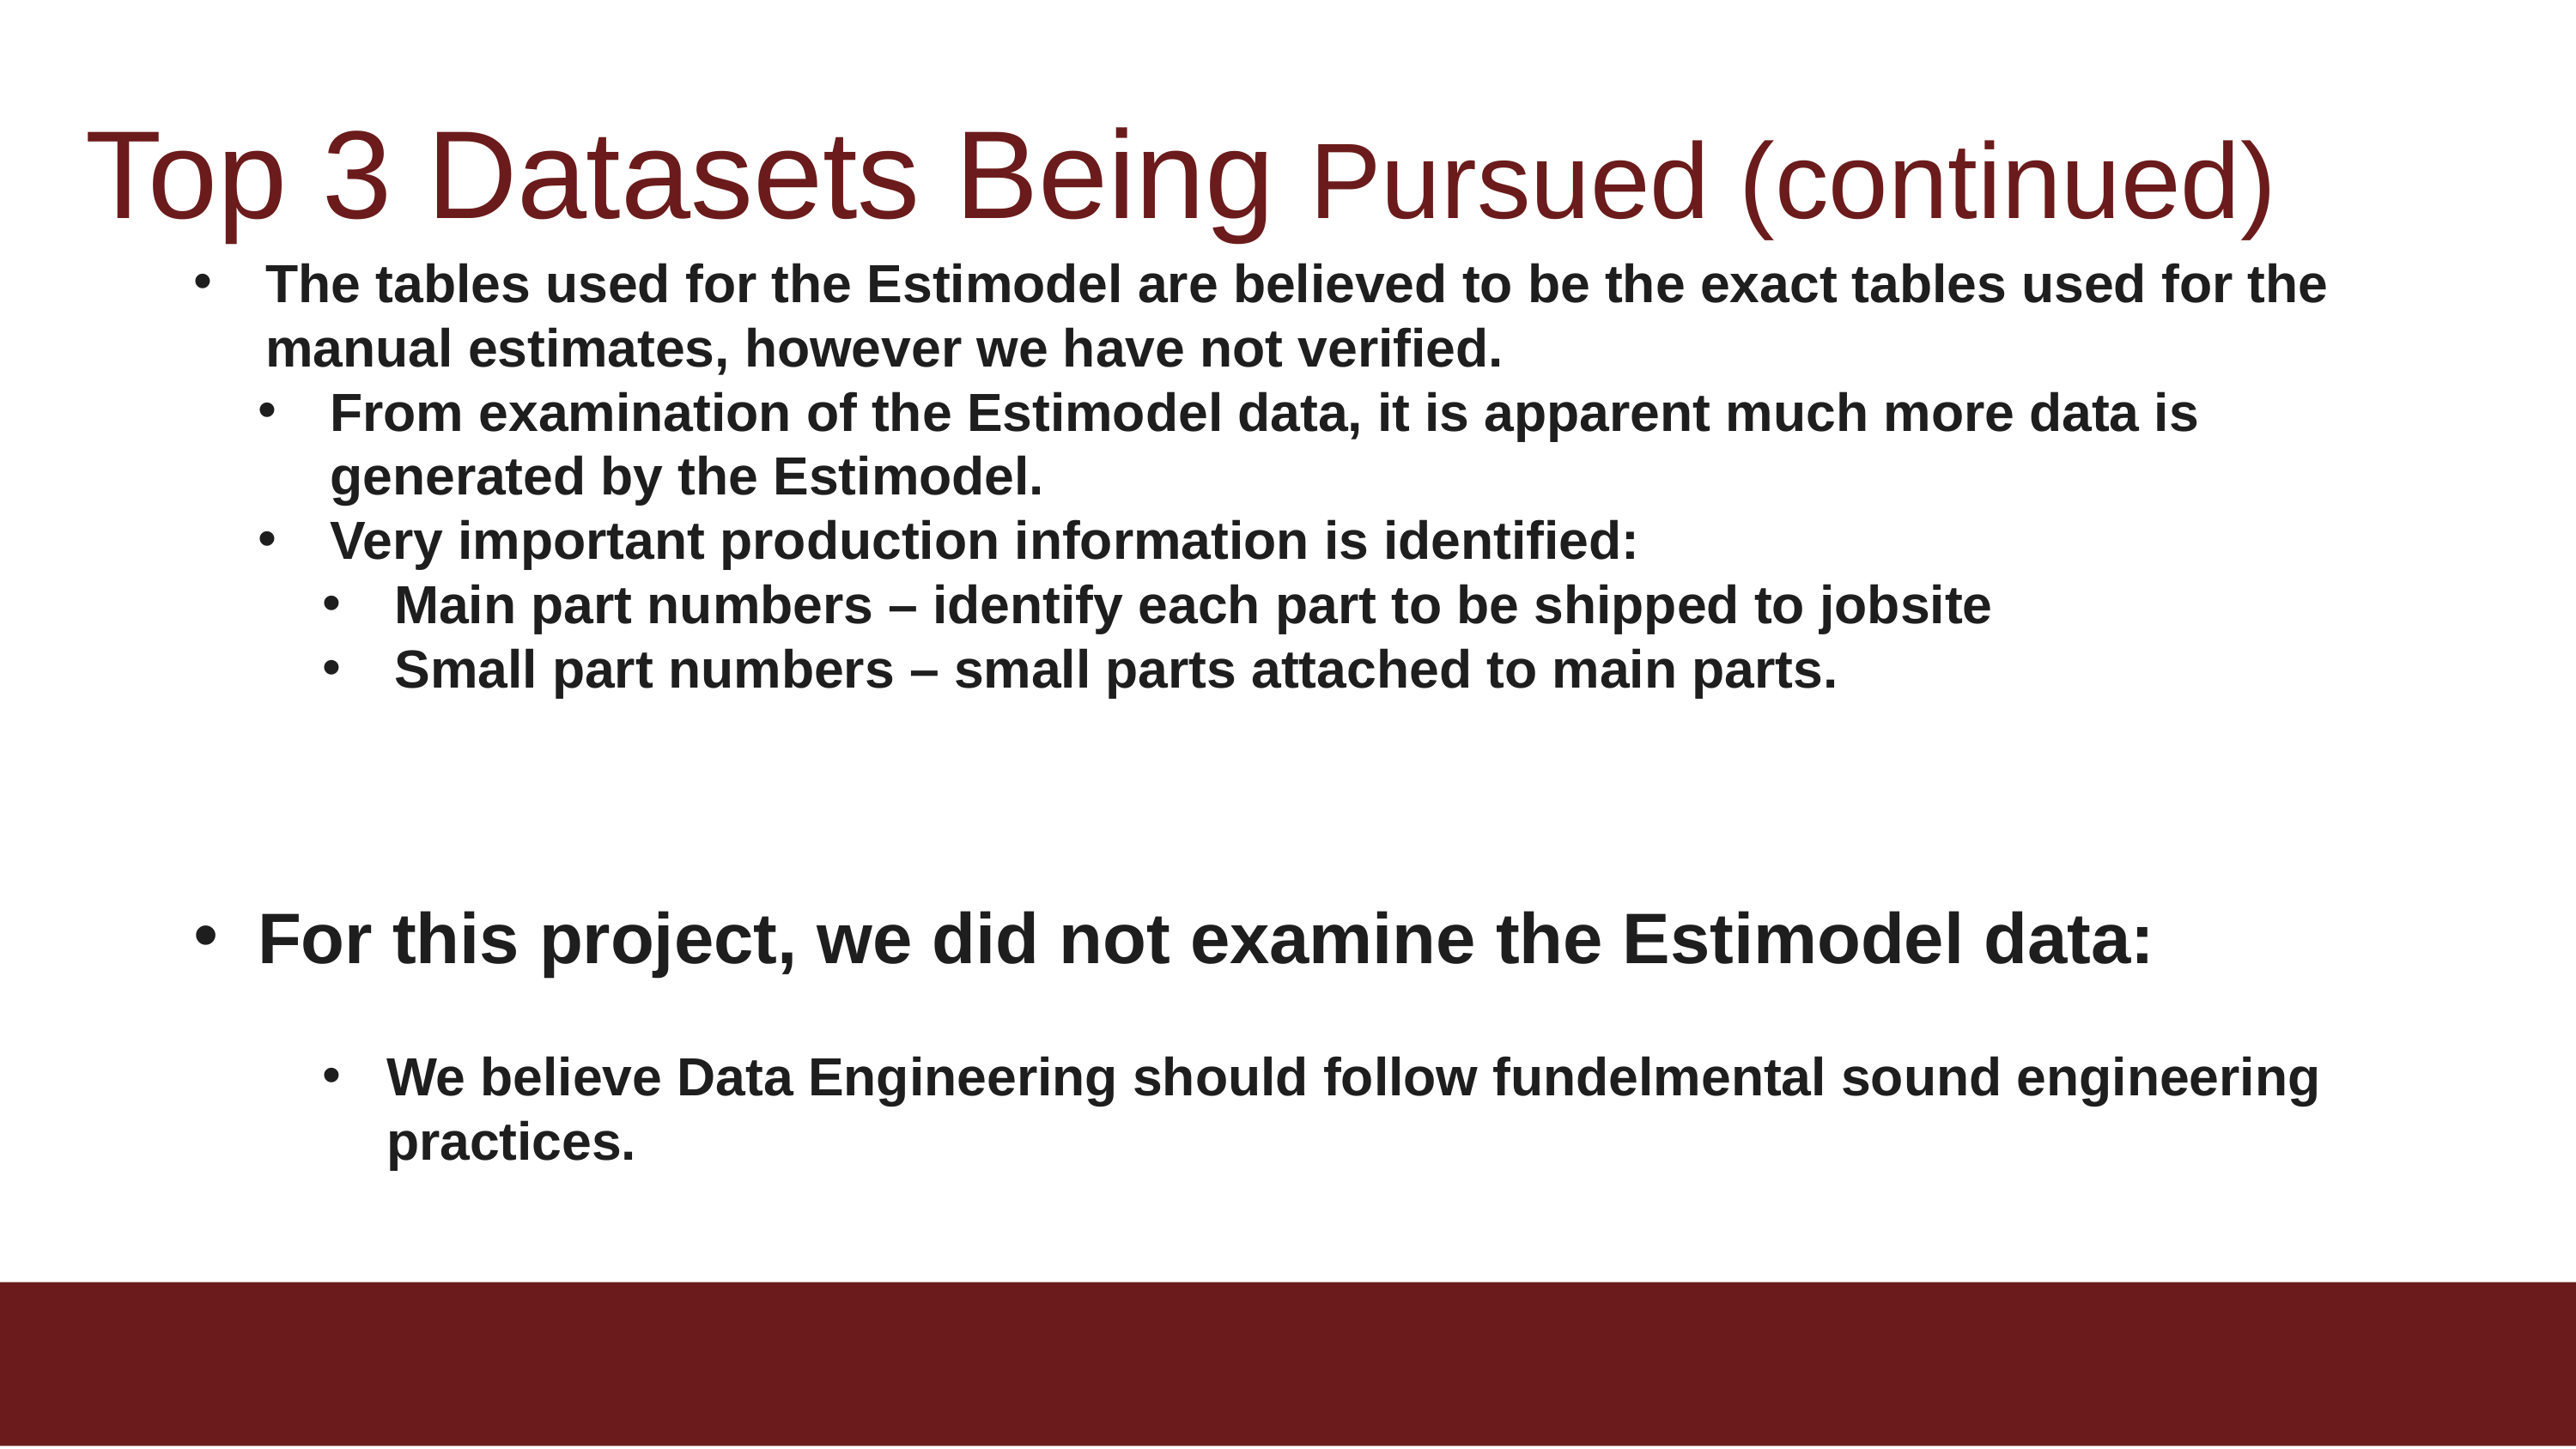

Top 3 Datasets Being Pursued (continued)
The tables used for the Estimodel are believed to be the exact tables used for the manual estimates, however we have not verified.
From examination of the Estimodel data, it is apparent much more data is generated by the Estimodel.
Very important production information is identified:
Main part numbers – identify each part to be shipped to jobsite
Small part numbers – small parts attached to main parts.

For this project, we did not examine the Estimodel data:

We believe Data Engineering should follow fundelmental sound engineering practices.